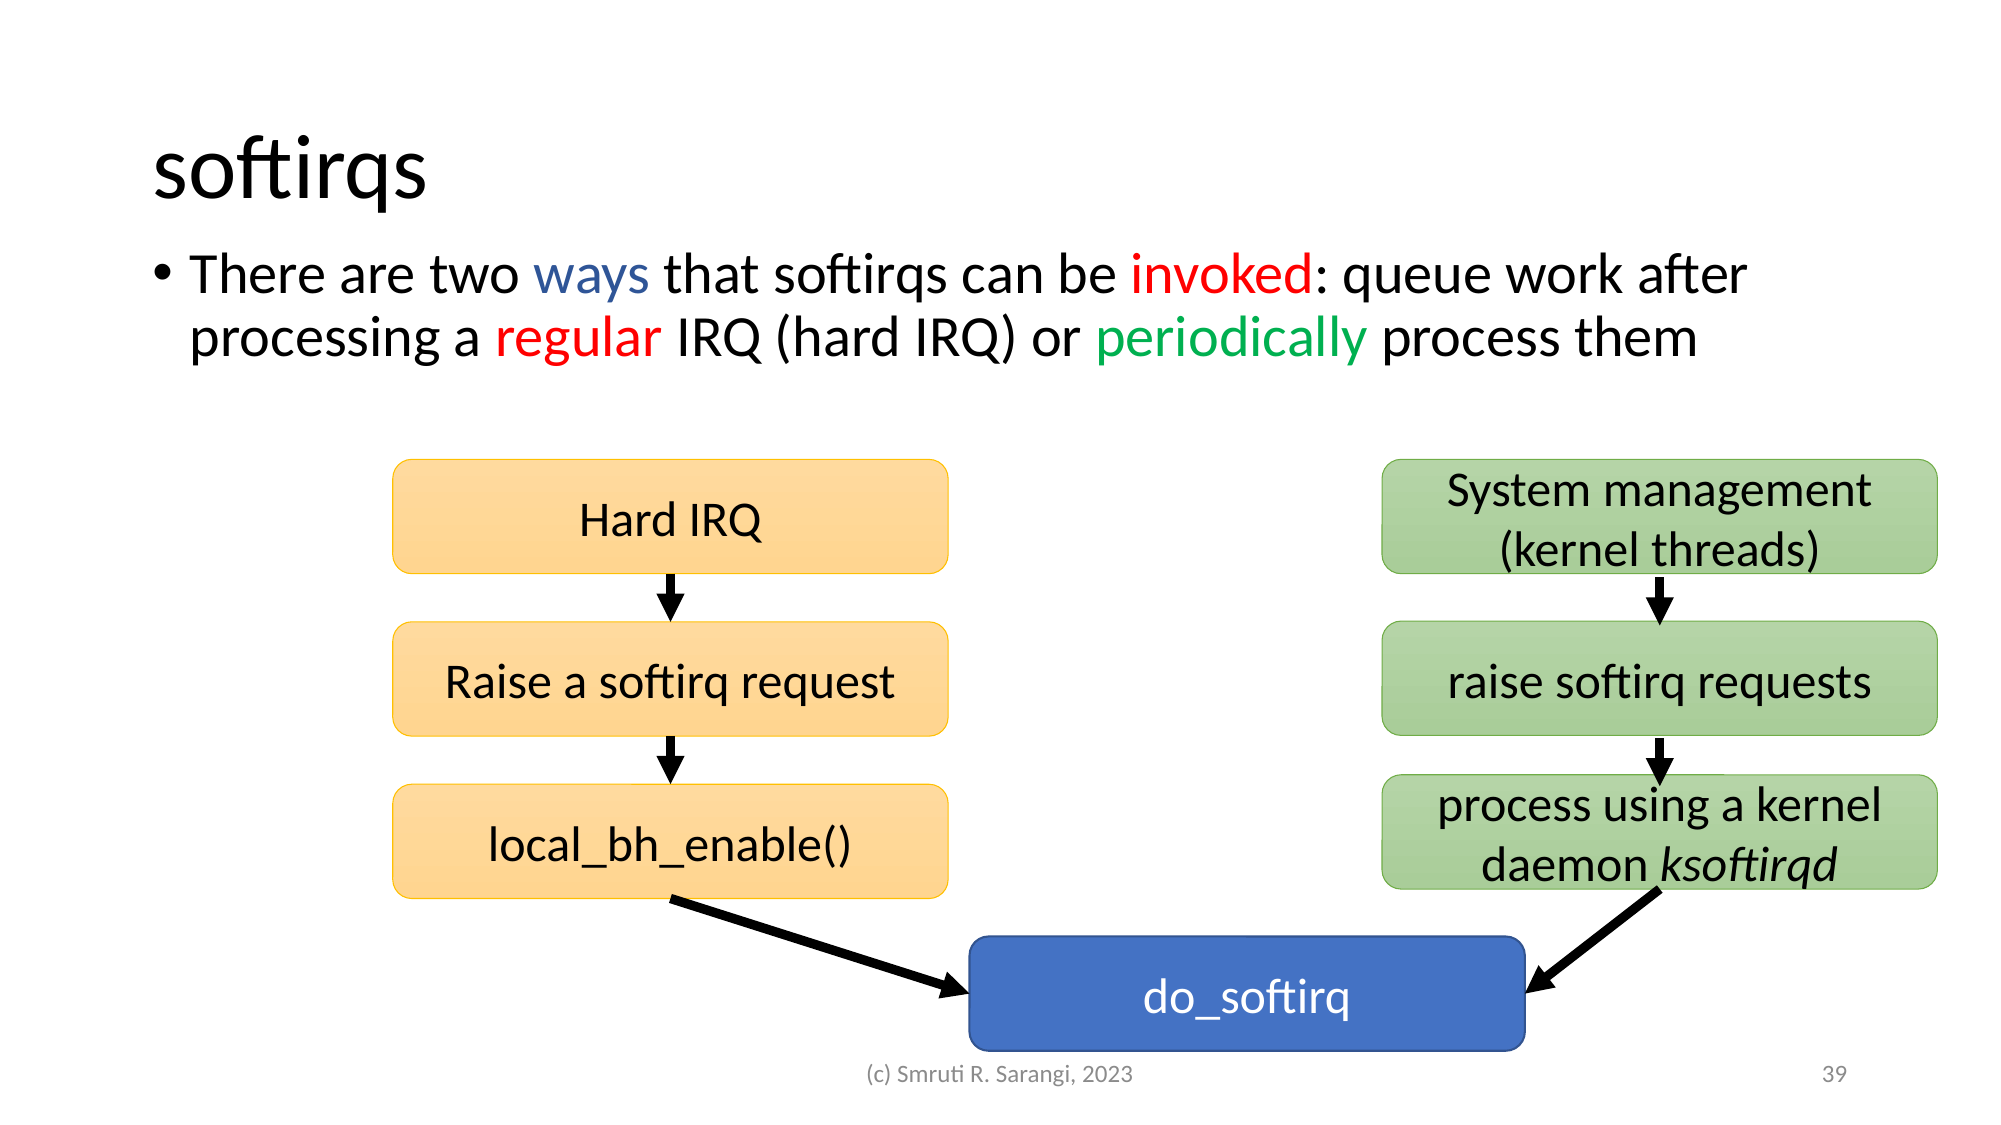

# softirqs
There are two ways that softirqs can be invoked: queue work after processing a regular IRQ (hard IRQ) or periodically process them
Hard IRQ
System management (kernel threads)
raise softirq requests
Raise a softirq request
process using a kernel daemon ksoftirqd
local_bh_enable()
do_softirq
(c) Smruti R. Sarangi, 2023
39